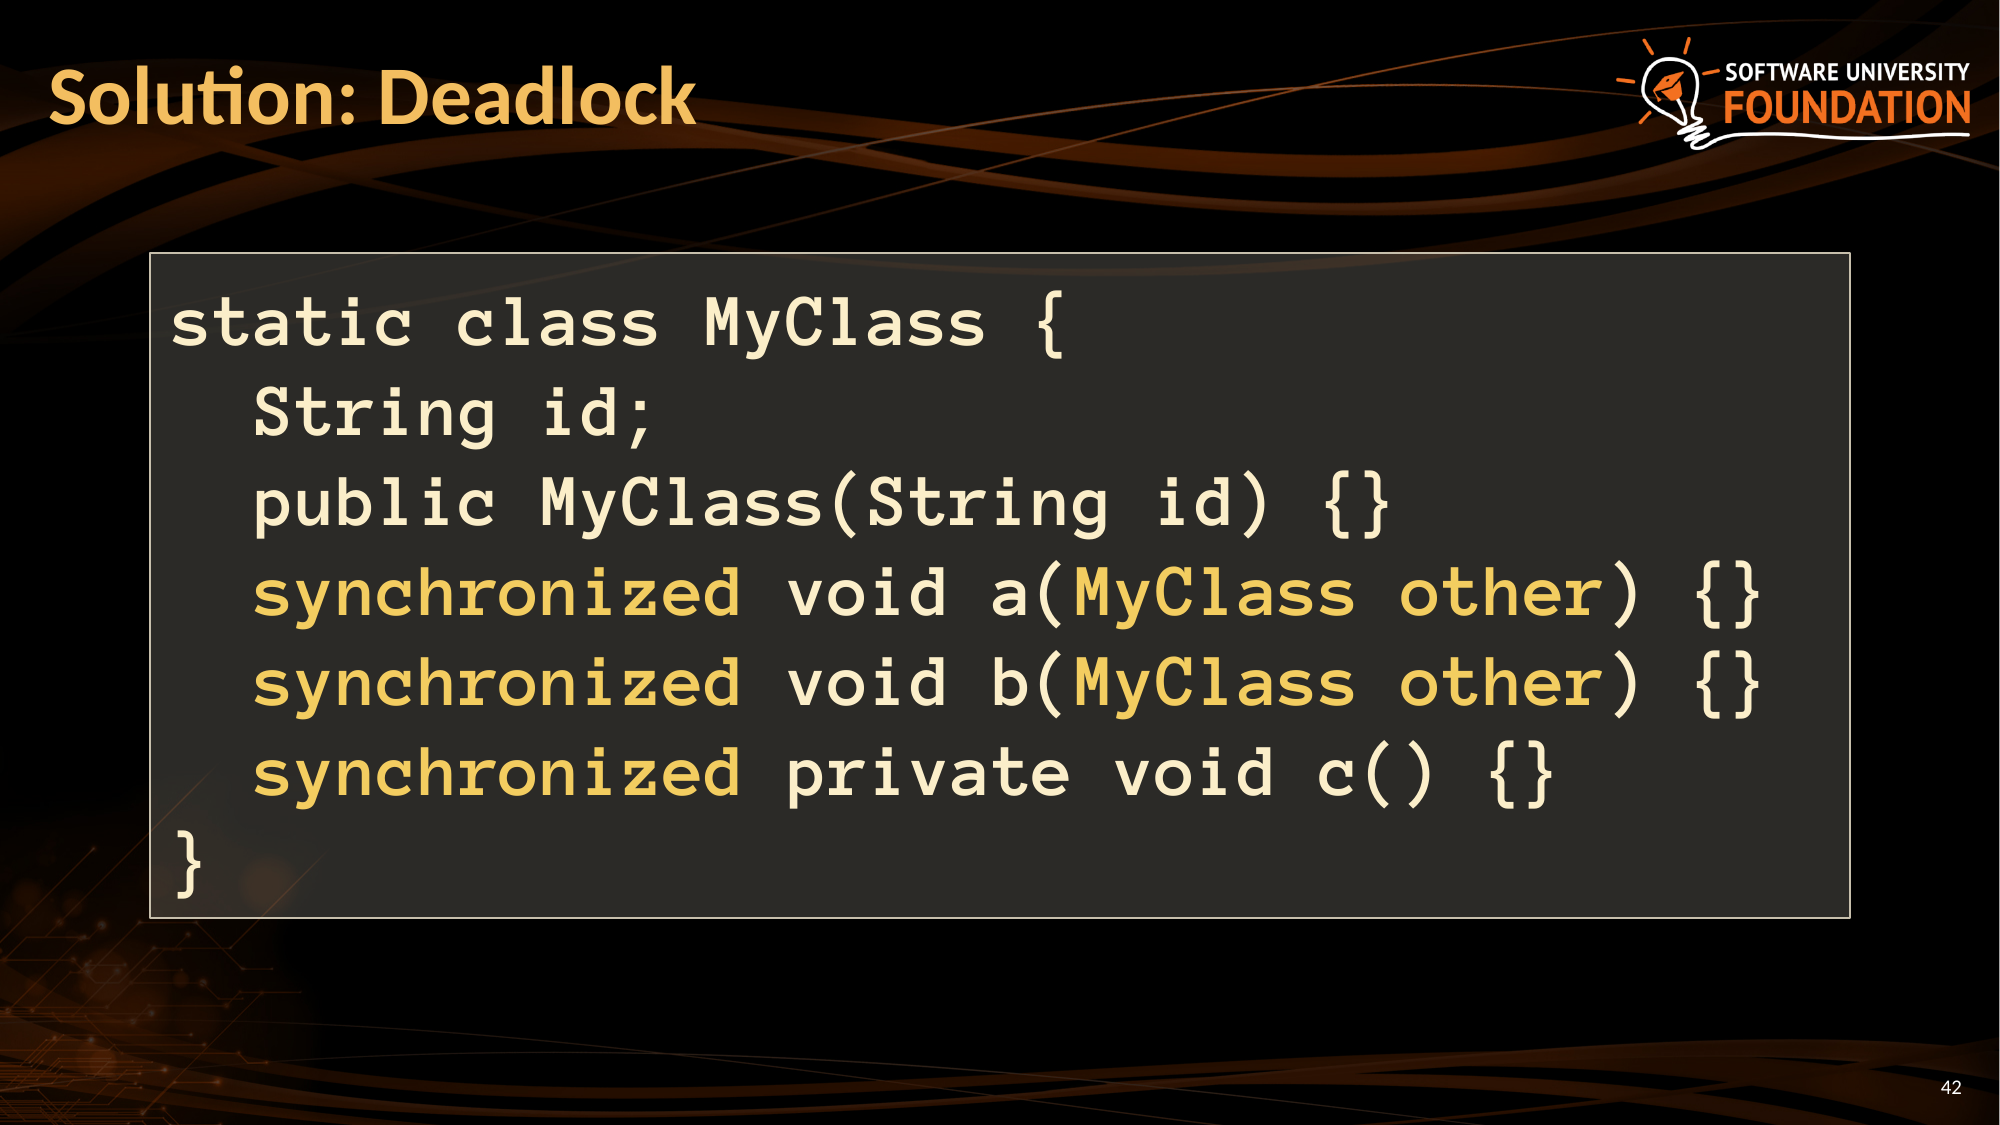

# Solution: Deadlock
static class MyClass {
  String id;
  public MyClass(String id) {}
  synchronized void a(MyClass other) {}
  synchronized void b(MyClass other) {}
  synchronized private void c() {}
}
42